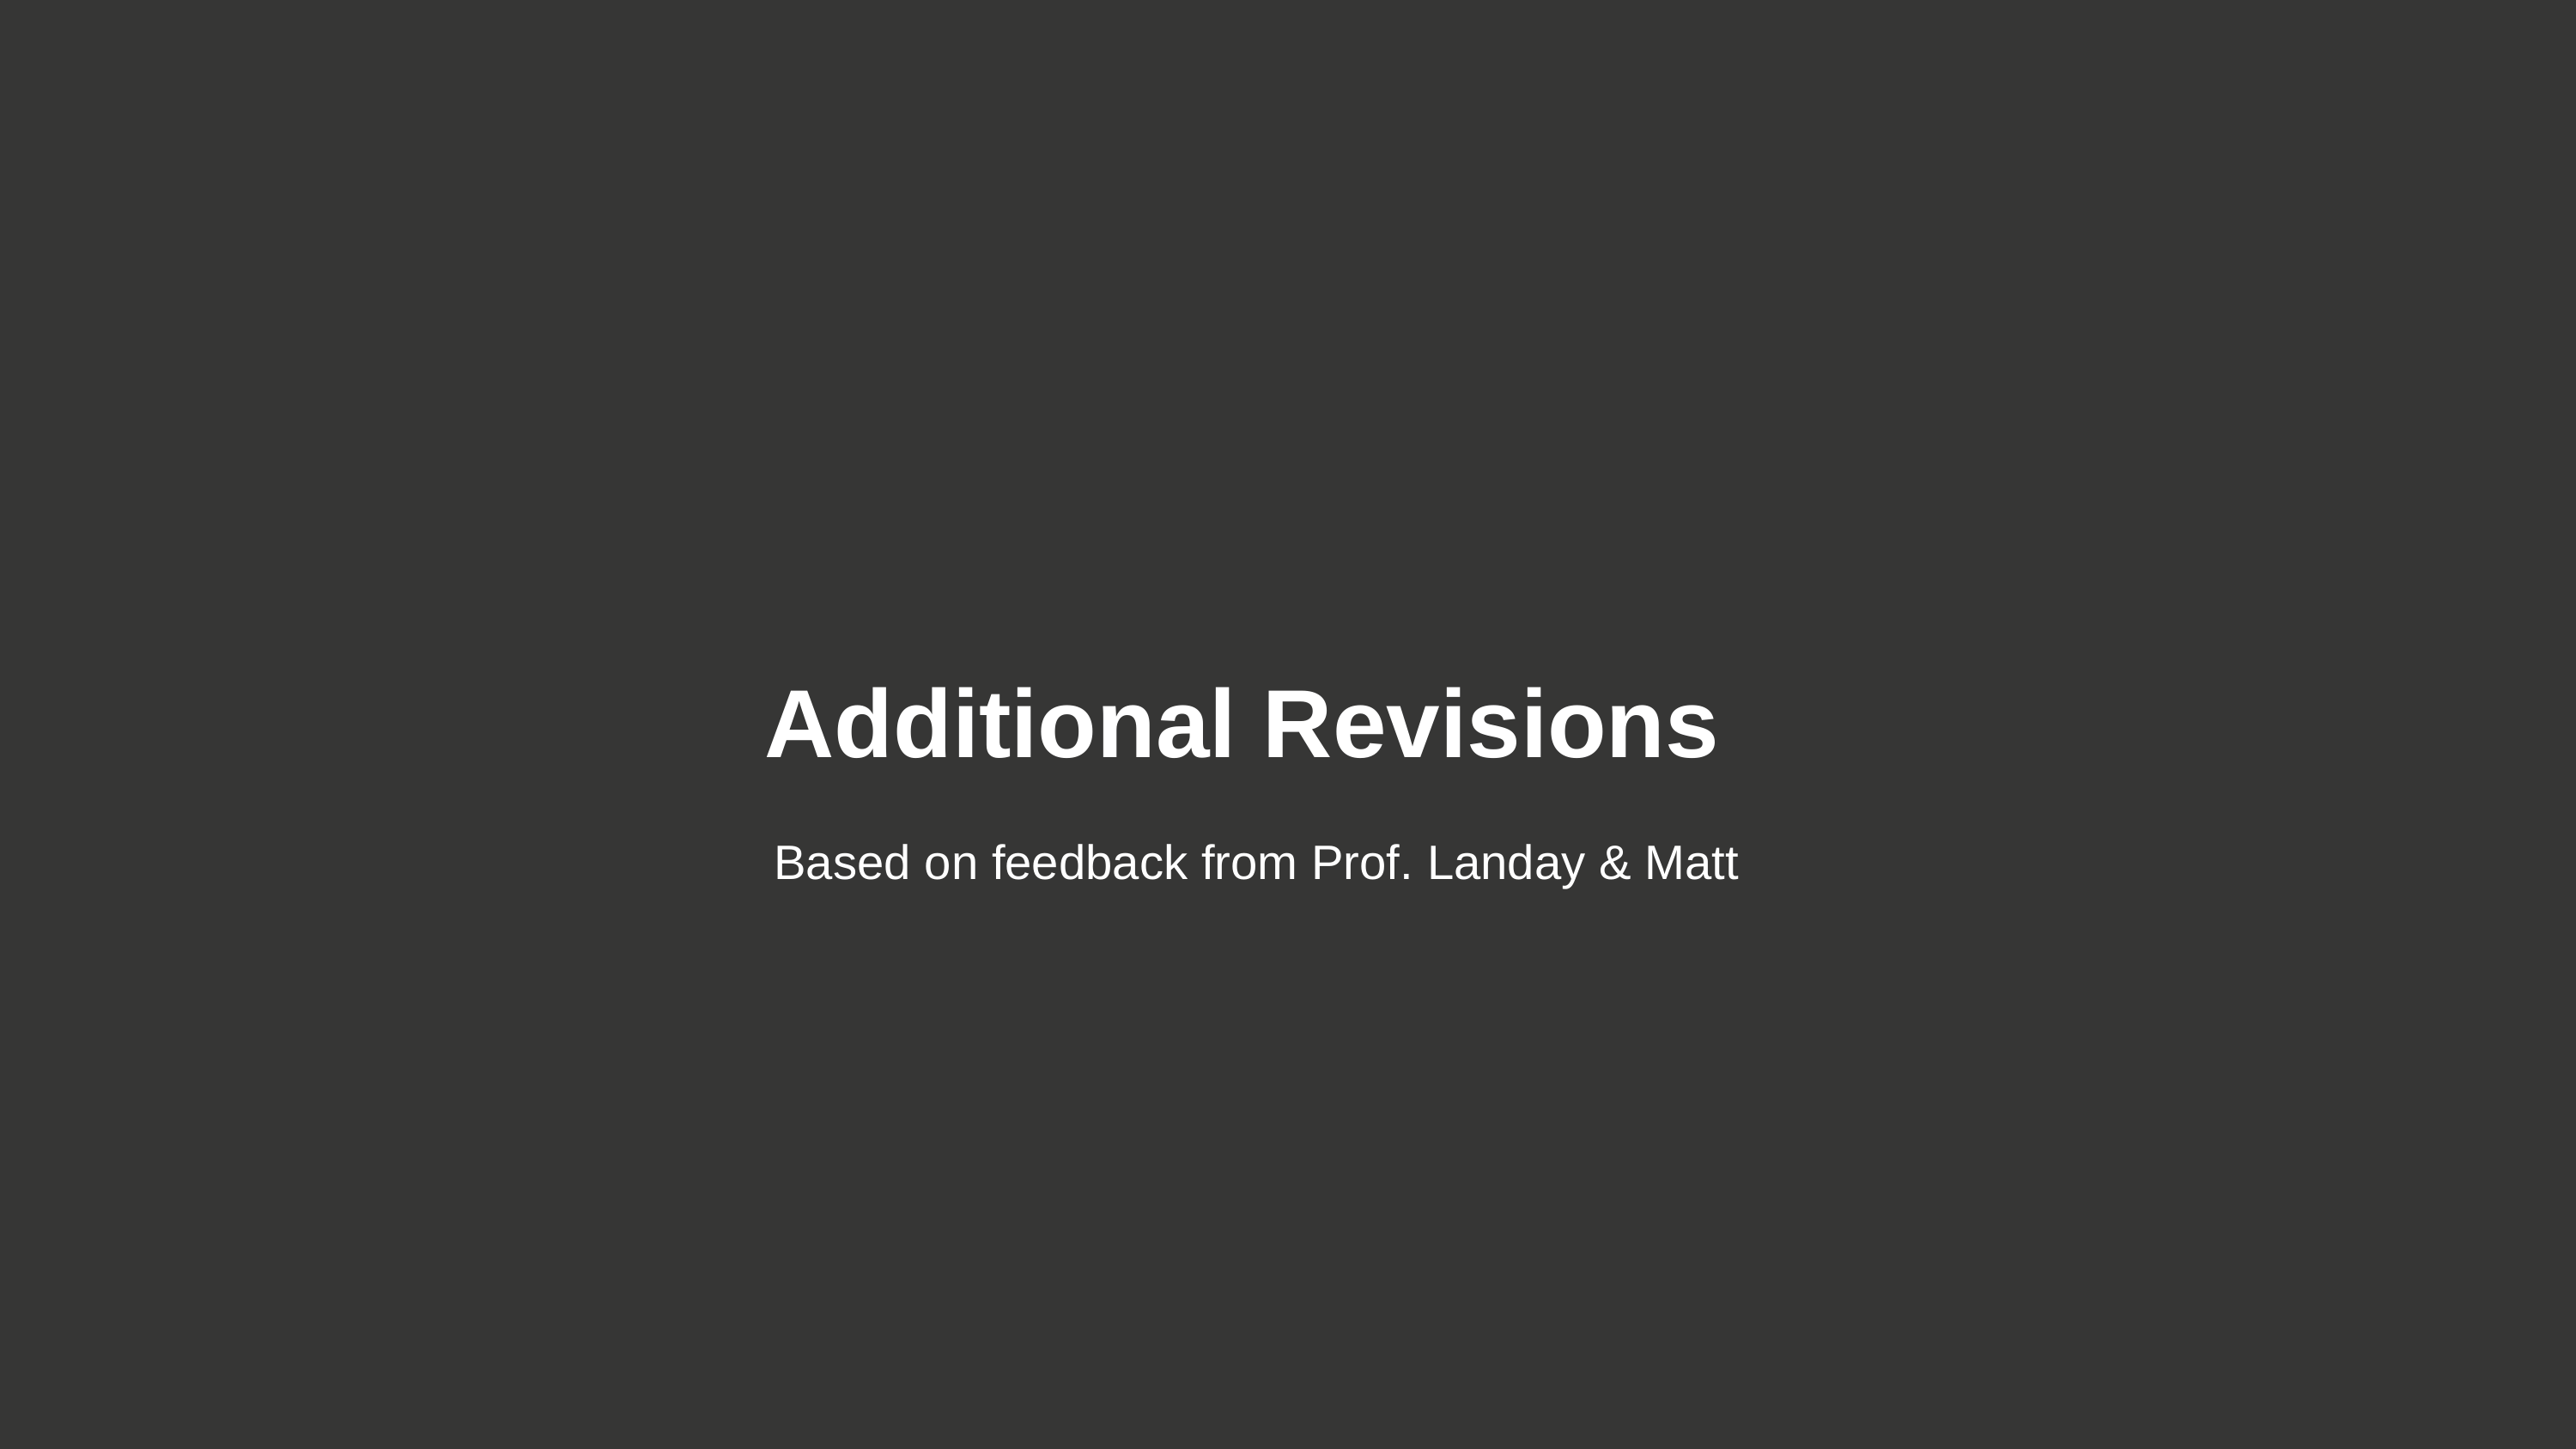

Additional Revisions
Based on feedback from Prof. Landay & Matt